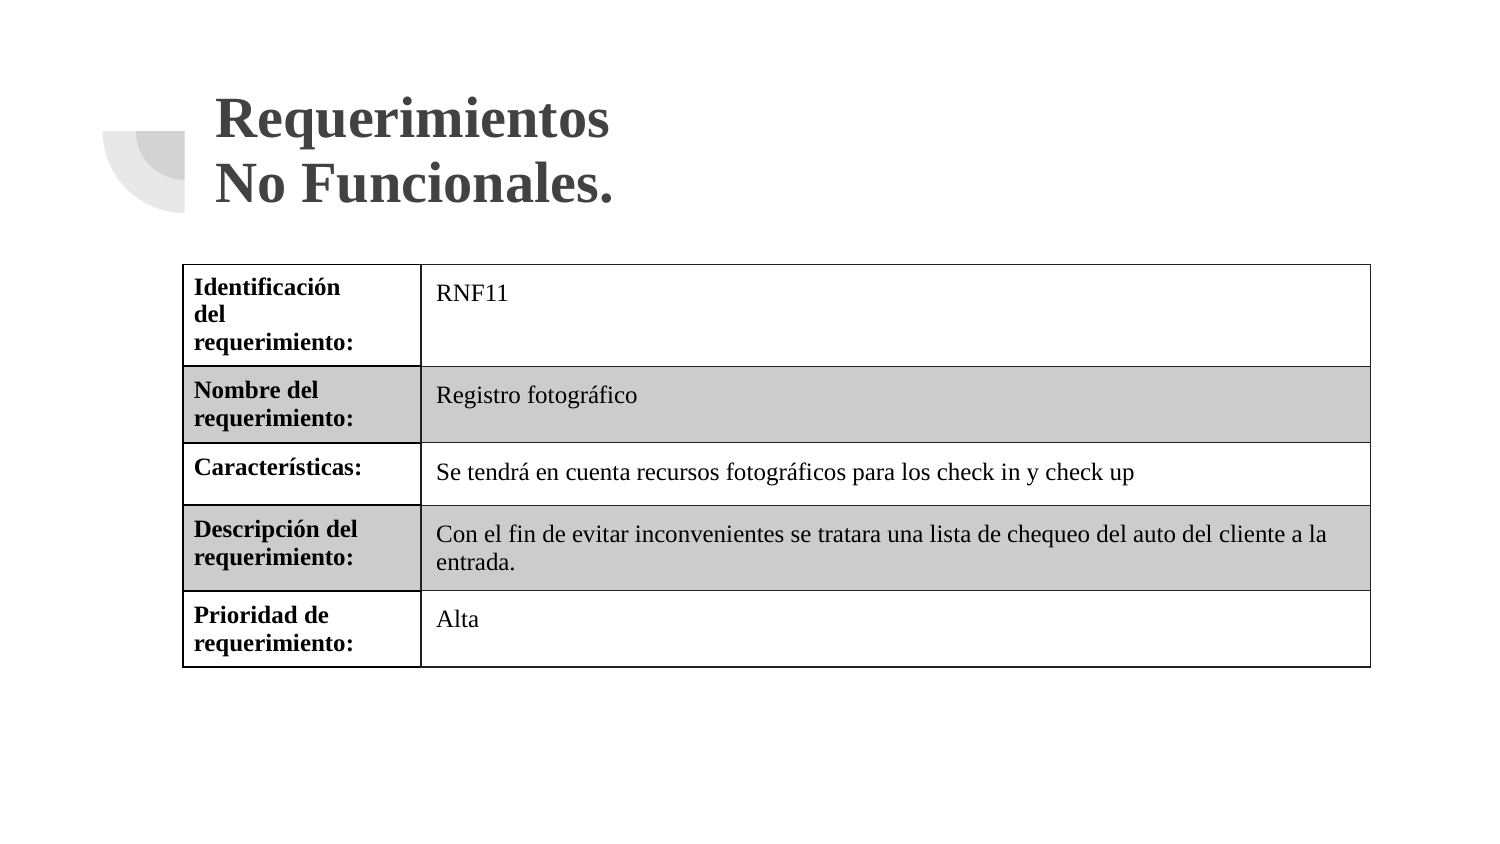

# Requerimientos
No Funcionales.
| Identificación del requerimiento: | RNF11 |
| --- | --- |
| Nombre del requerimiento: | Registro fotográfico |
| Características: | Se tendrá en cuenta recursos fotográficos para los check in y check up |
| Descripción del requerimiento: | Con el fin de evitar inconvenientes se tratara una lista de chequeo del auto del cliente a la entrada. |
| Prioridad de requerimiento: | Alta |